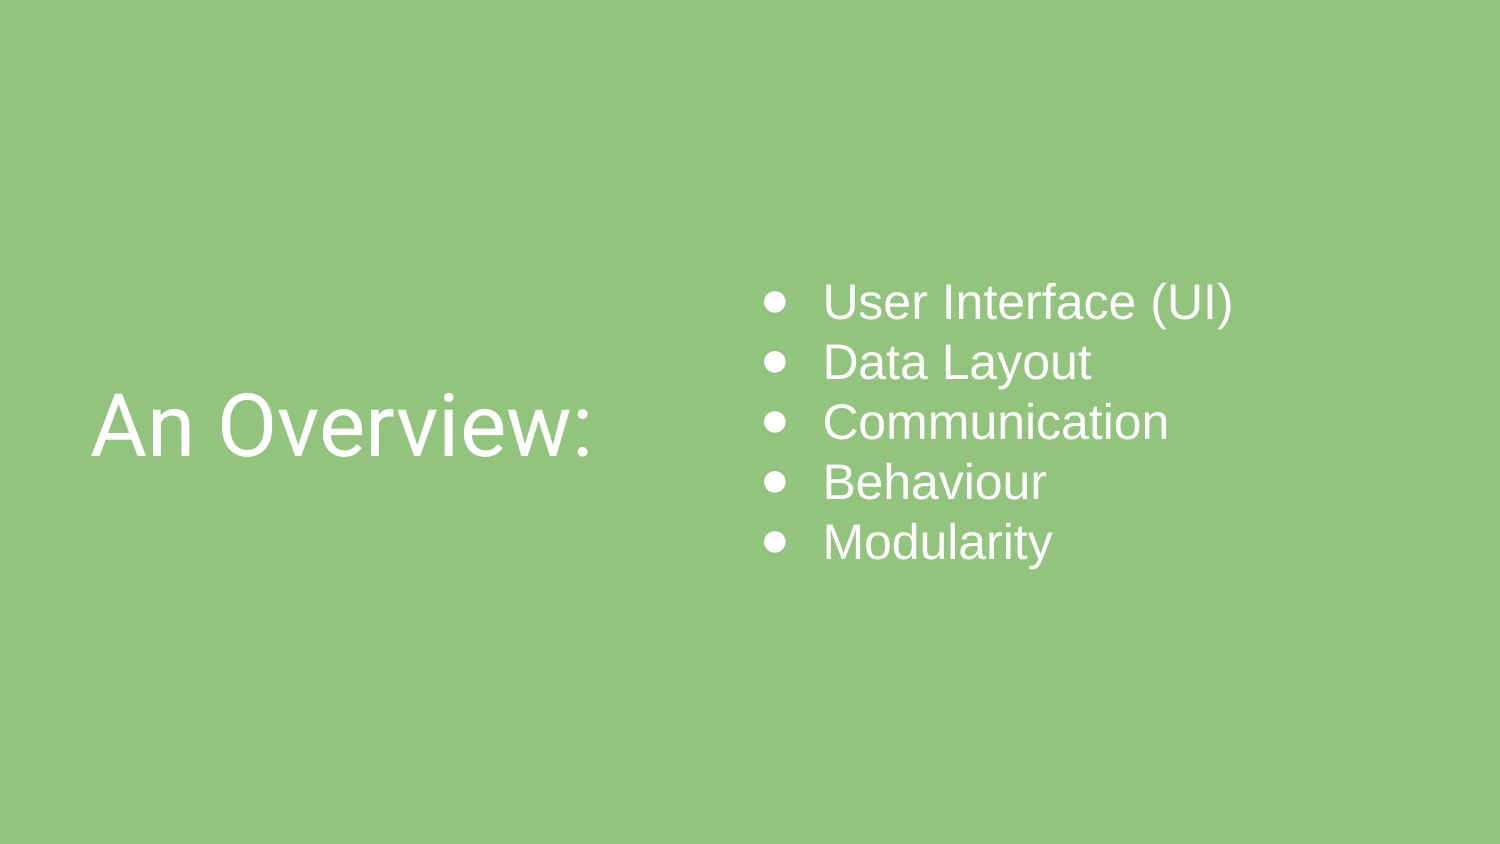

User Interface (UI)
Data Layout
Communication
Behaviour
Modularity
# An Overview: